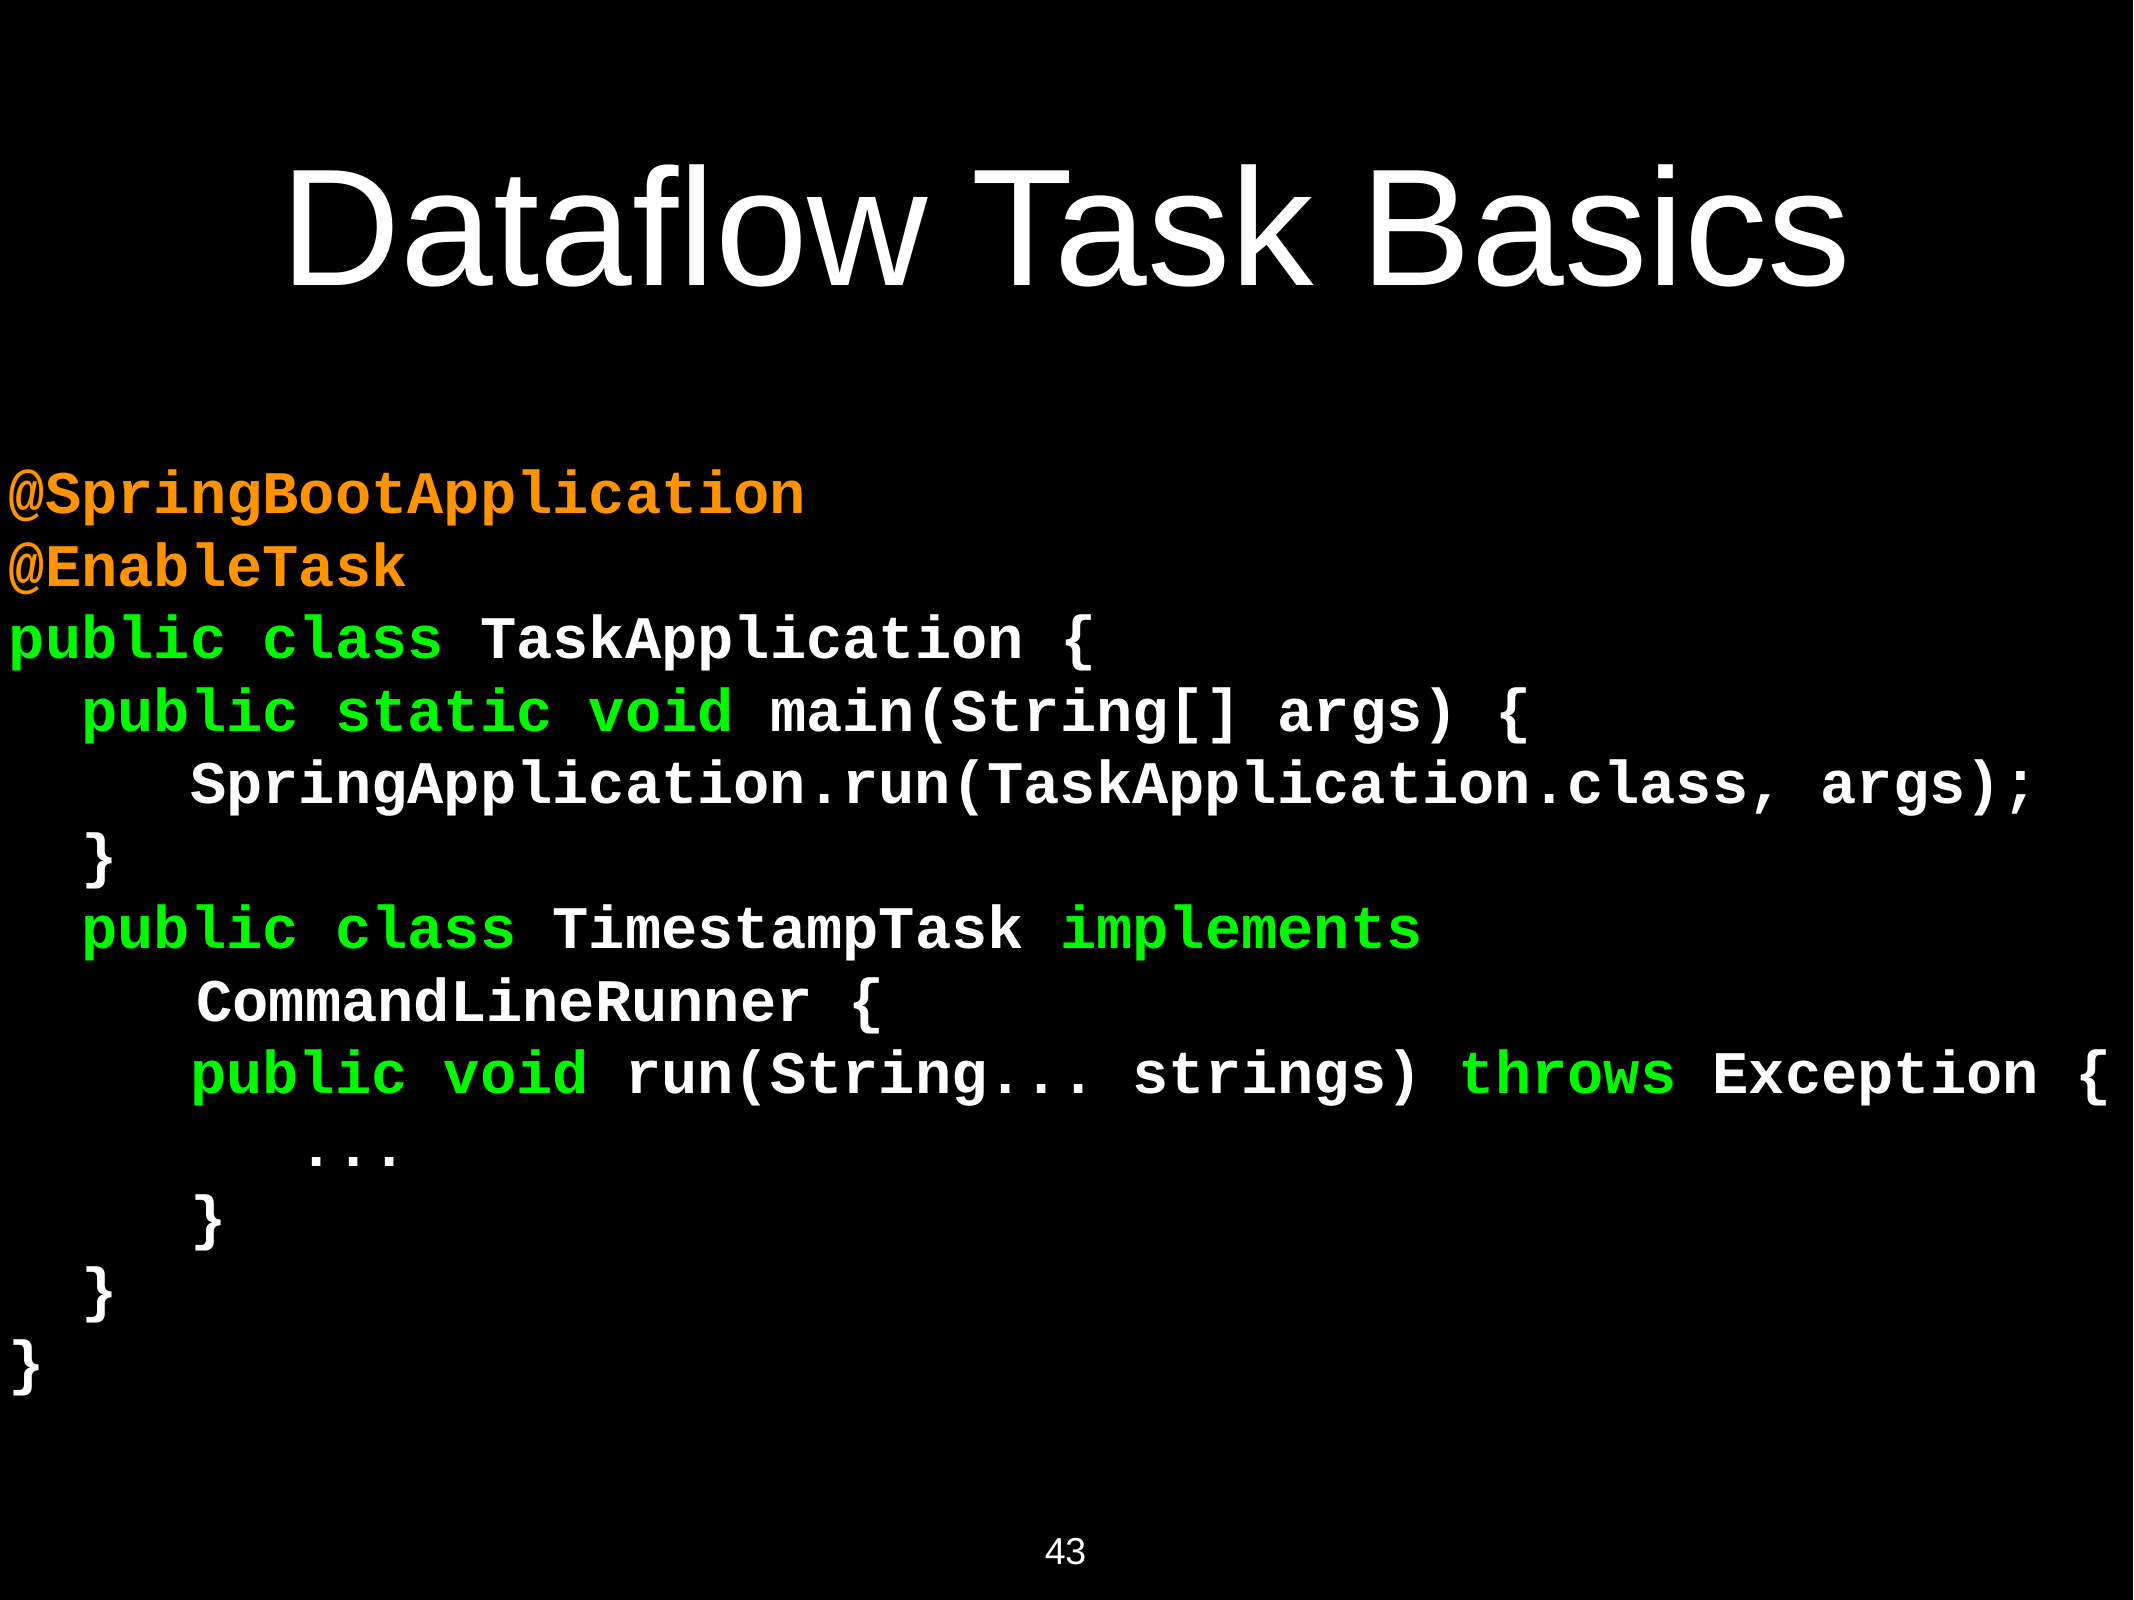

# Dataflow Task Basics
@SpringBootApplication
@EnableTask
public class TaskApplication {
  public static void main(String[] args) {
     SpringApplication.run(TaskApplication.class, args);
  }
  public class TimestampTask implements
CommandLineRunner {
     public void run(String... strings) throws Exception {
        ...
     }
  }
}
43